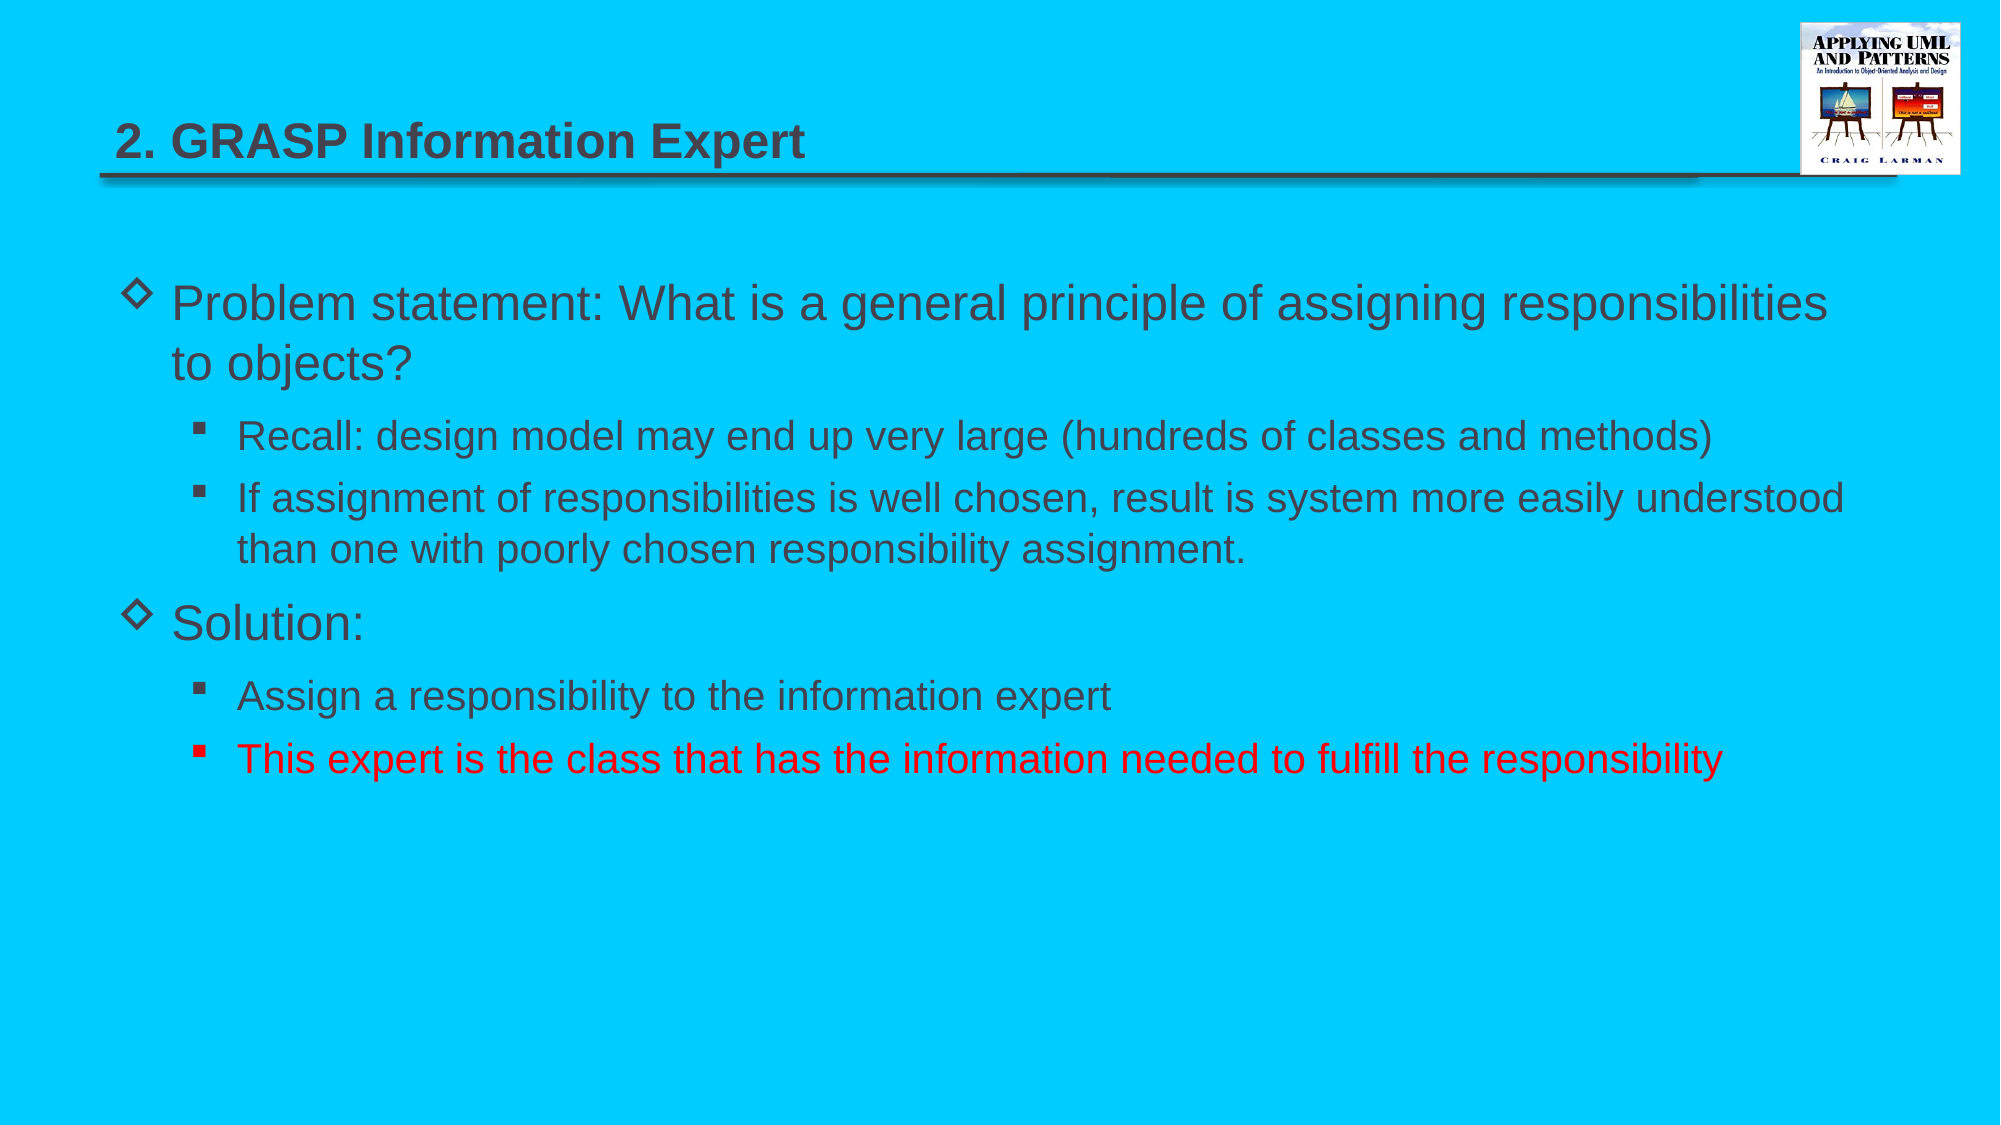

# 2. GRASP Information Expert
Problem statement: What is a general principle of assigning responsibilities to objects?
Recall: design model may end up very large (hundreds of classes and methods)
If assignment of responsibilities is well chosen, result is system more easily understood than one with poorly chosen responsibility assignment.
Solution:
Assign a responsibility to the information expert
This expert is the class that has the information needed to fulfill the responsibility